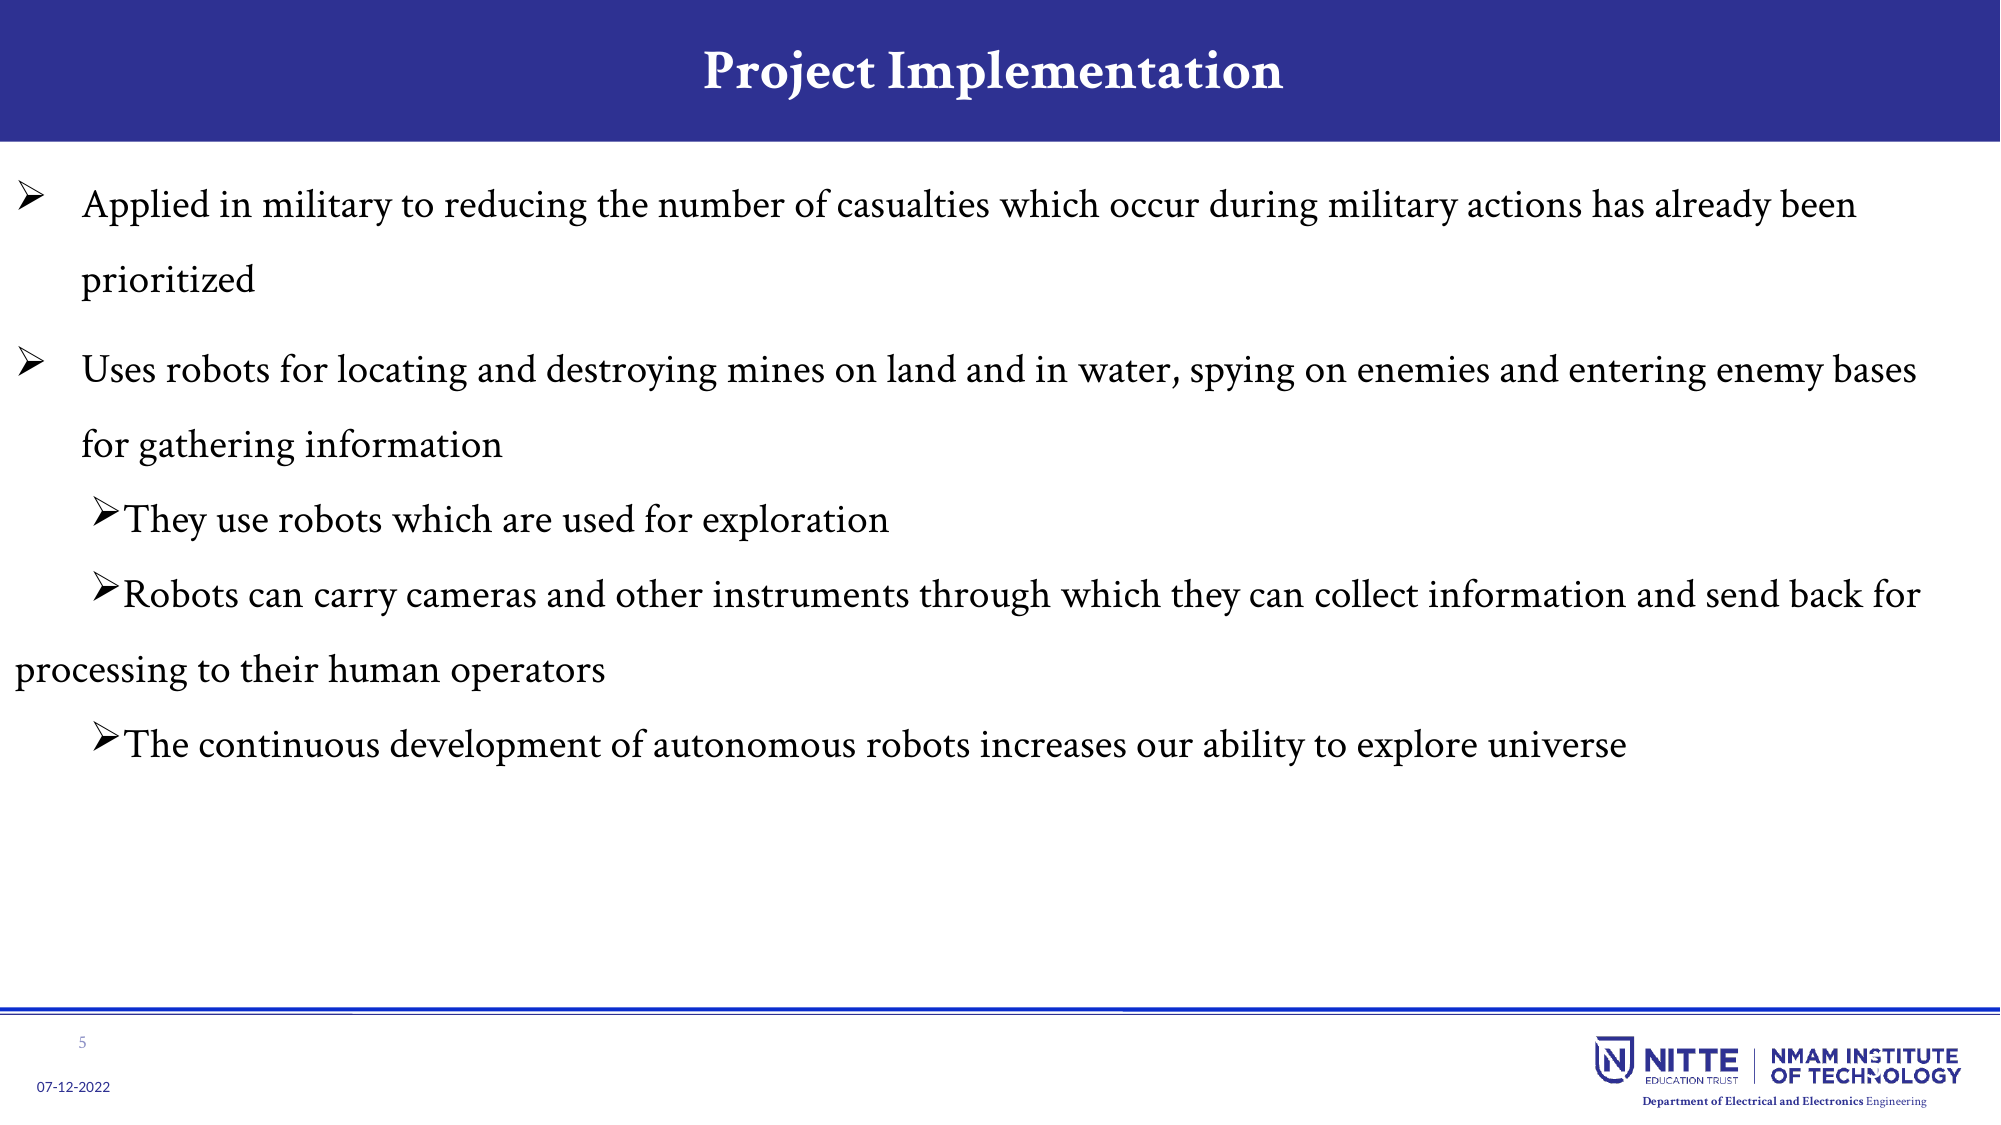

# Project Implementation
Applied in military to reducing the number of casualties which occur during military actions has already been prioritized
Uses robots for locating and destroying mines on land and in water, spying on enemies and entering enemy bases        for gathering information
They use robots which are used for exploration
Robots can carry cameras and other instruments through which they can collect information and send back for processing to their human operators
The continuous development of autonomous robots increases our ability to explore universe

5